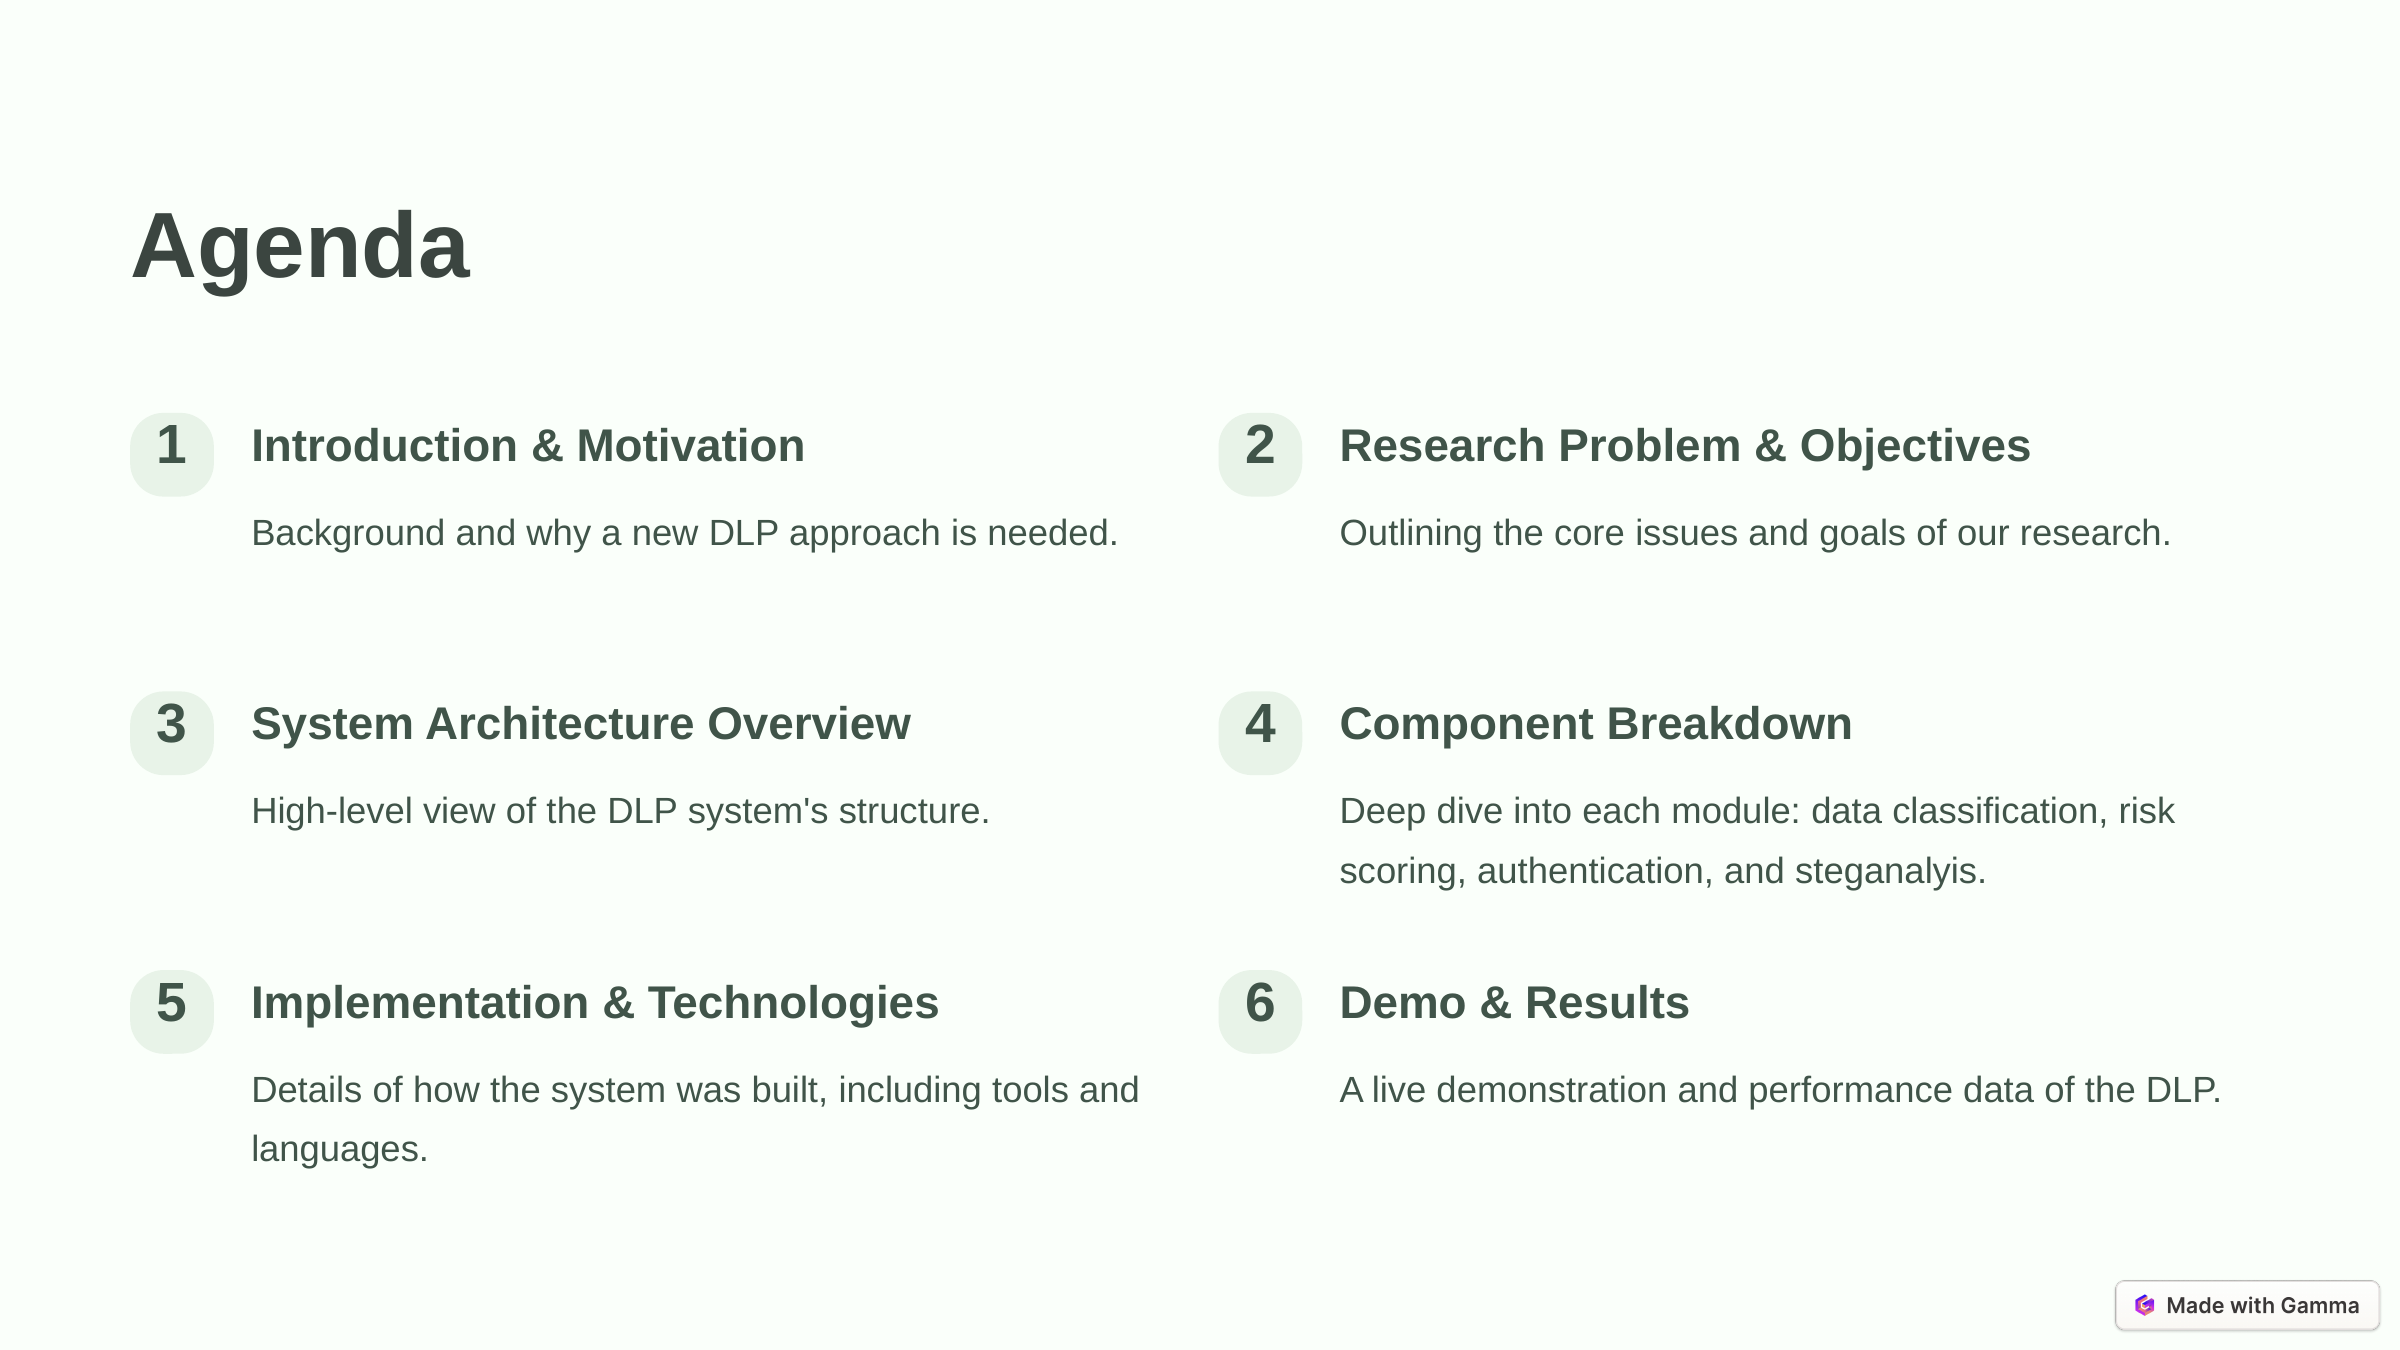

Agenda

Introduction & Motivation

Research Problem & Objectives
1
2
Background and why a new DLP approach is needed.
Outlining the core issues and goals of our research.

System Architecture Overview

Component Breakdown
3
4
High-level view of the DLP system's structure.
Deep dive into each module: data classification, risk scoring, authentication, and steganalyis.

Implementation & Technologies

Demo & Results
5
6
Details of how the system was built, including tools and languages.
A live demonstration and performance data of the DLP.